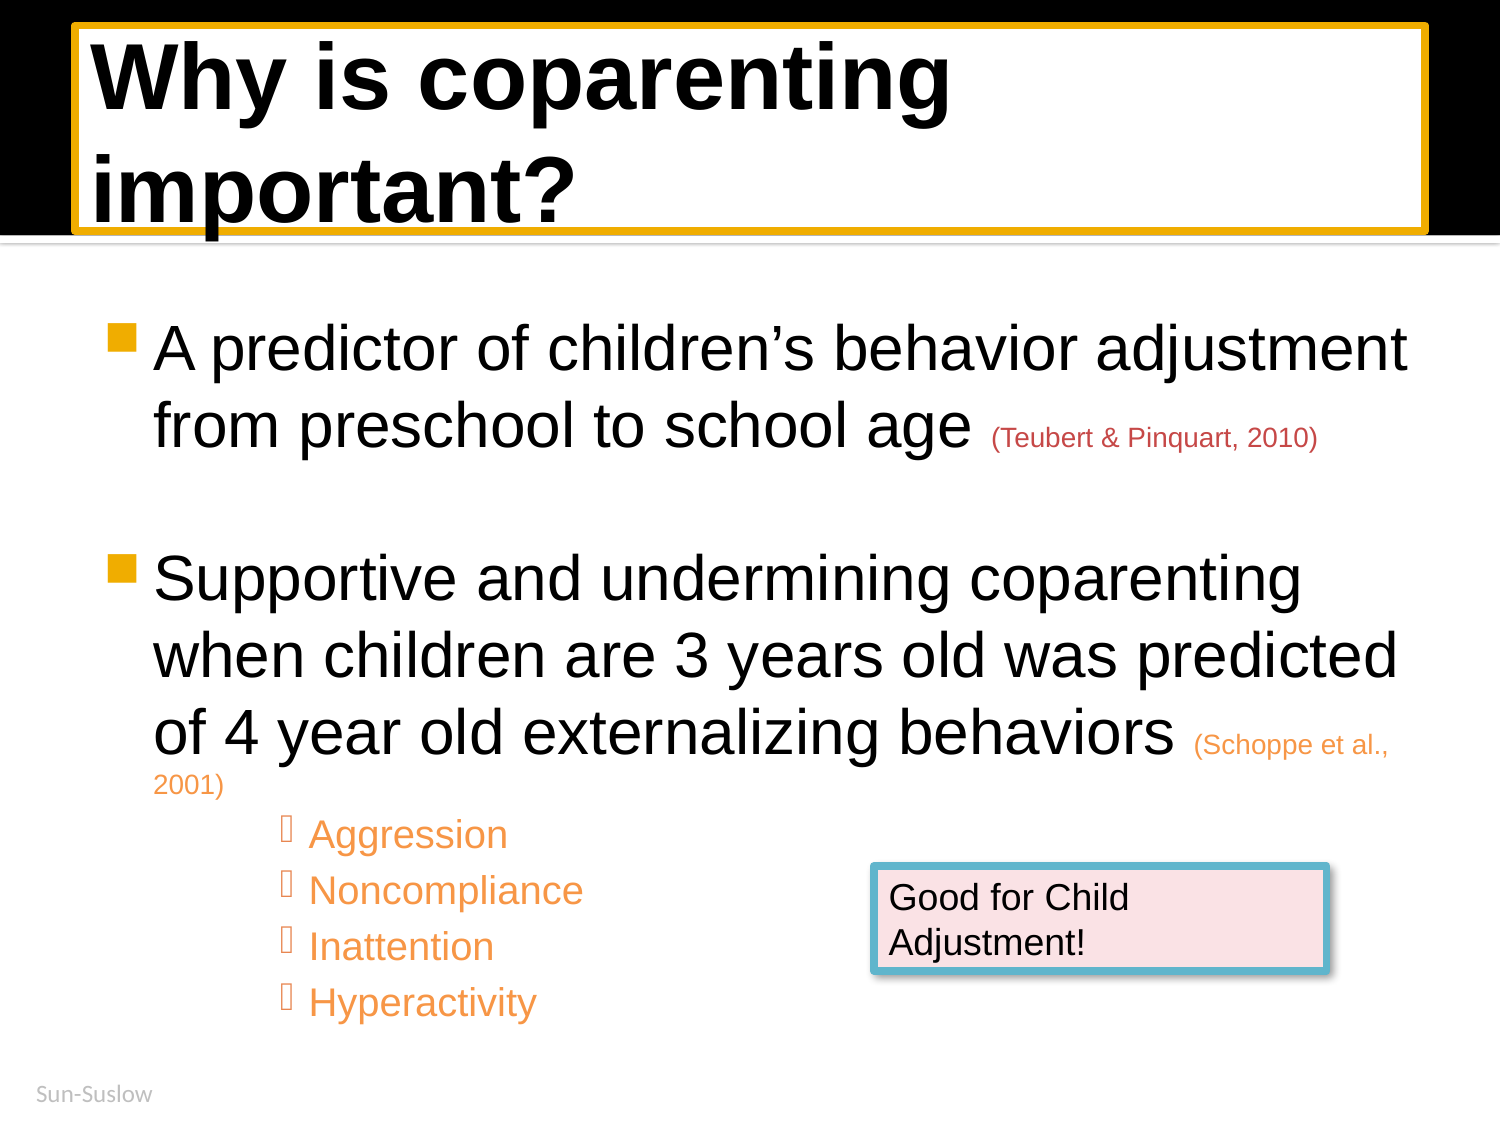

# Why is coparenting important?
A predictor of children’s behavior adjustment from preschool to school age (Teubert & Pinquart, 2010)

Supportive and undermining coparenting when children are 3 years old was predicted of 4 year old externalizing behaviors (Schoppe et al., 2001)
Aggression
Noncompliance
Inattention
Hyperactivity
Good for Child Adjustment!
Sun-Suslow